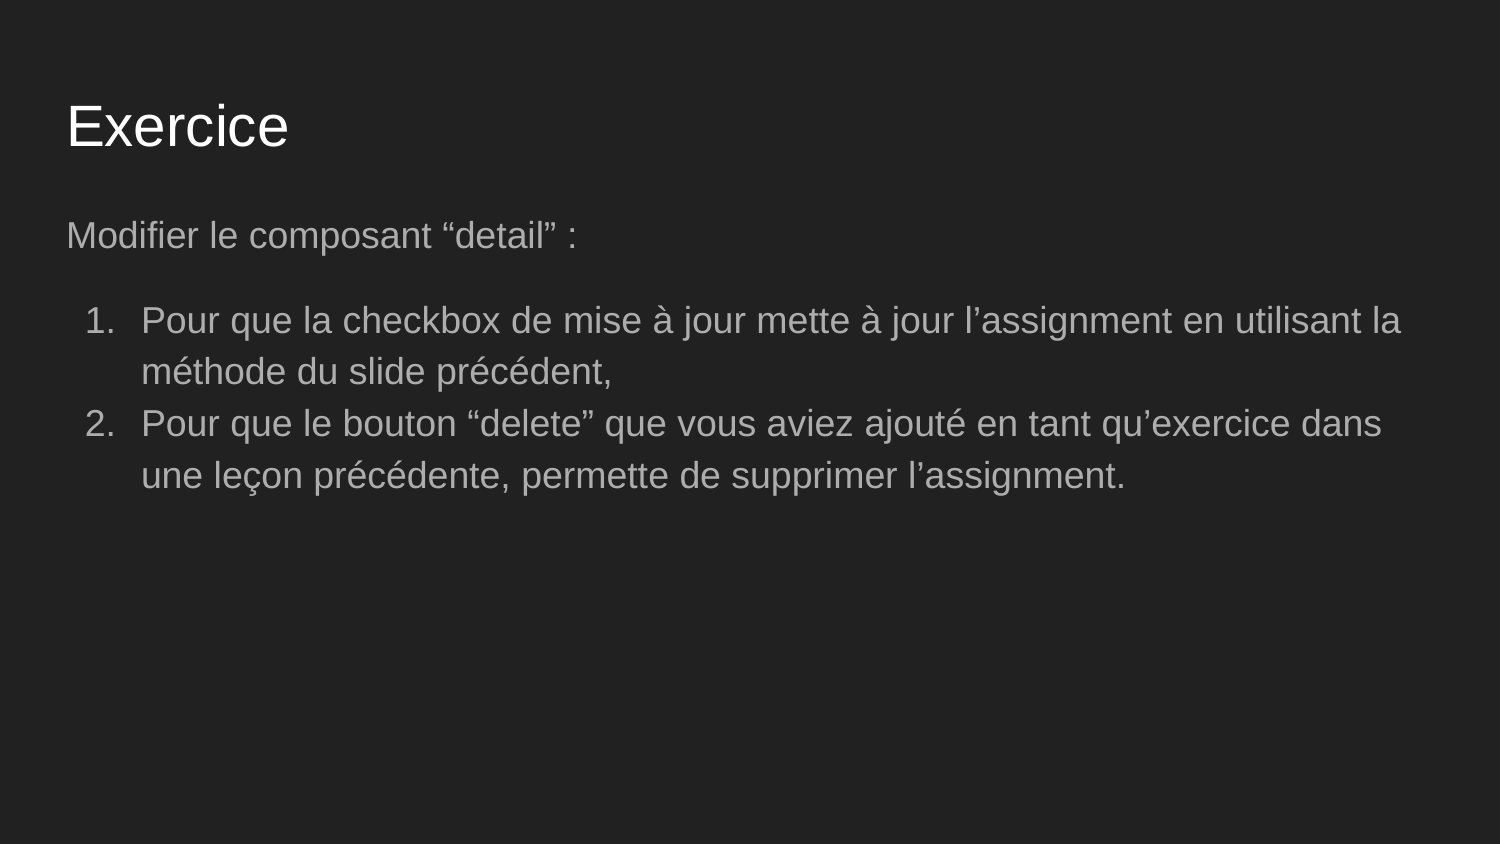

# Exercice
Modifier le composant “detail” :
Pour que la checkbox de mise à jour mette à jour l’assignment en utilisant la méthode du slide précédent,
Pour que le bouton “delete” que vous aviez ajouté en tant qu’exercice dans une leçon précédente, permette de supprimer l’assignment.